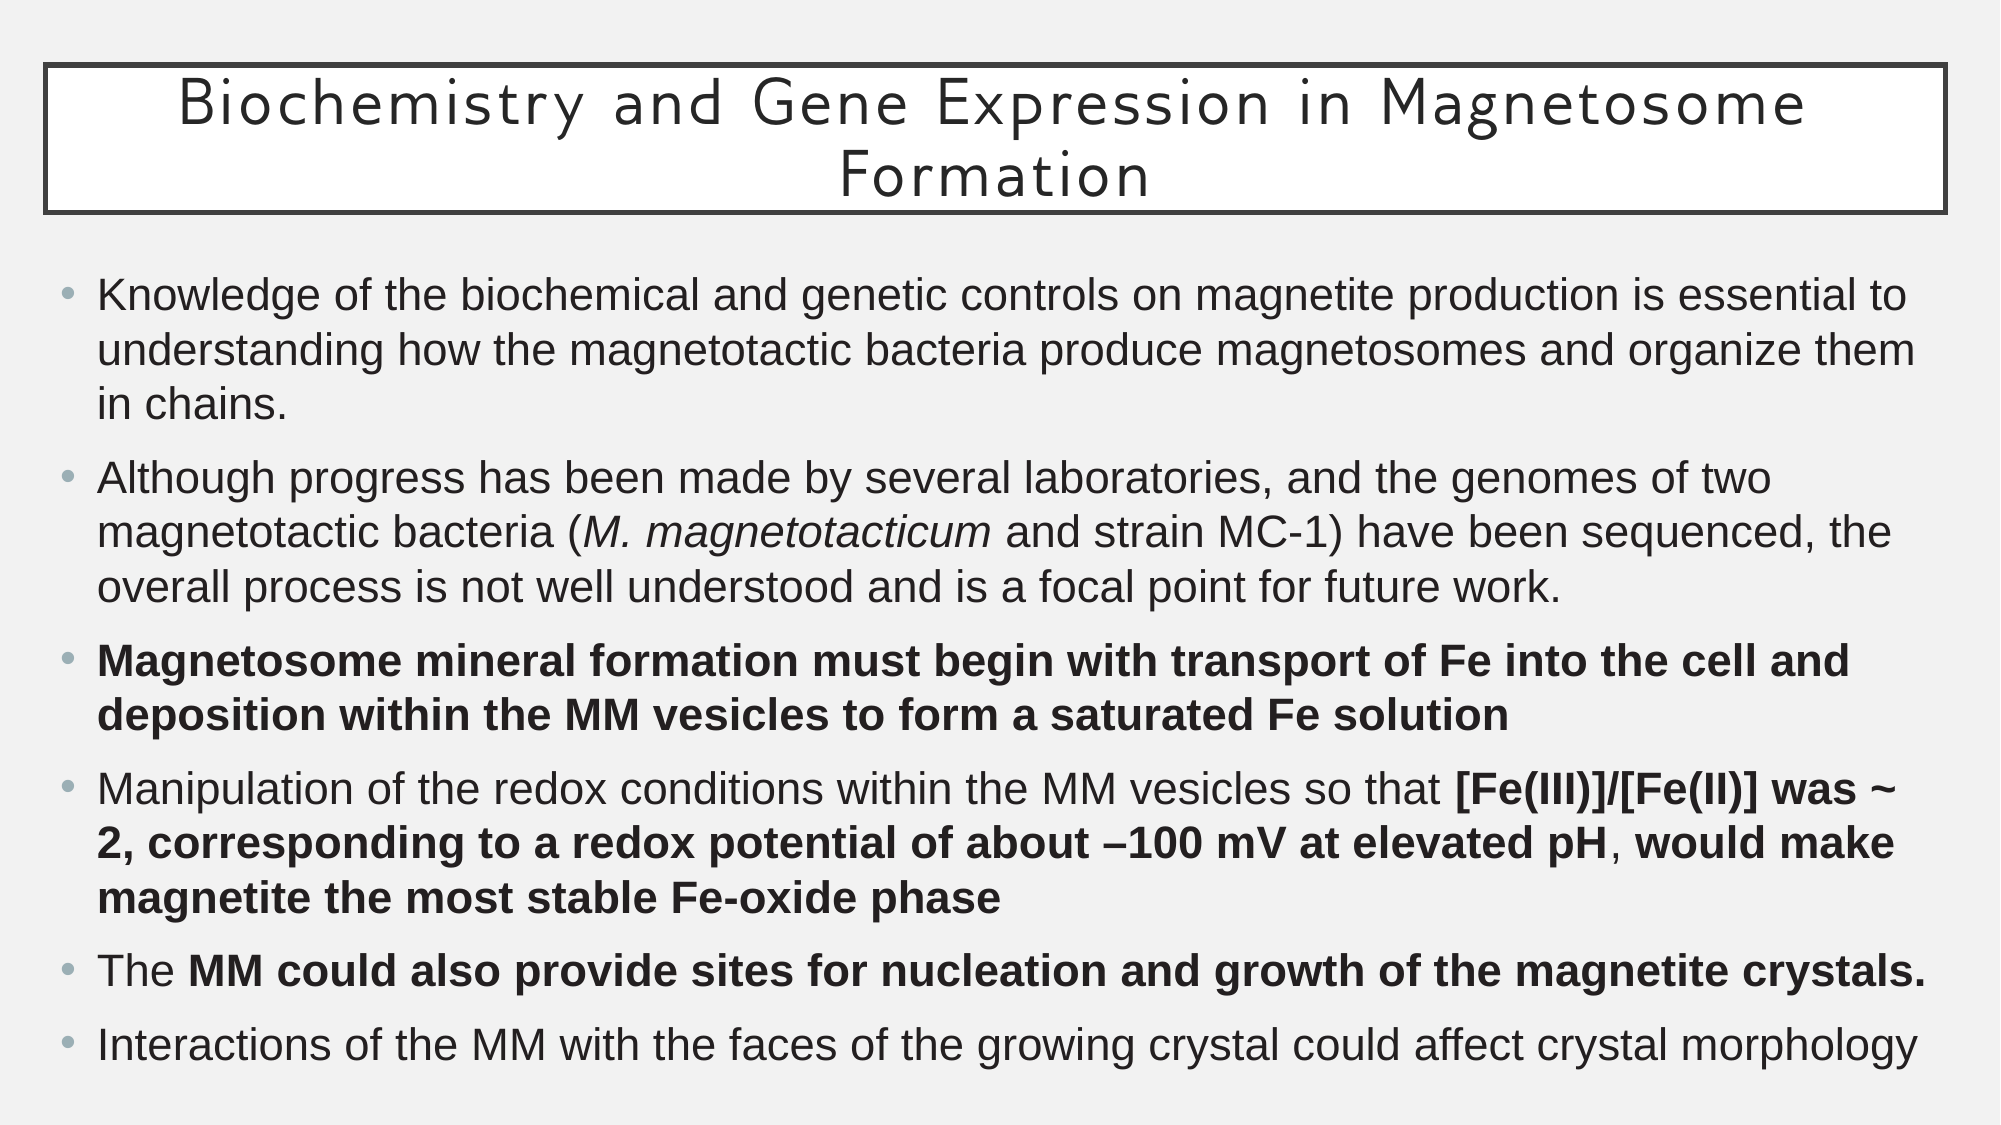

# Biochemistry and Gene Expression in Magnetosome Formation
Knowledge of the biochemical and genetic controls on magnetite production is essential to understanding how the magnetotactic bacteria produce magnetosomes and organize them in chains.
Although progress has been made by several laboratories, and the genomes of two magnetotactic bacteria (M. magnetotacticum and strain MC-1) have been sequenced, the overall process is not well understood and is a focal point for future work.
Magnetosome mineral formation must begin with transport of Fe into the cell and deposition within the MM vesicles to form a saturated Fe solution
Manipulation of the redox conditions within the MM vesicles so that [Fe(III)]/[Fe(II)] was ~ 2, corresponding to a redox potential of about –100 mV at elevated pH, would make magnetite the most stable Fe-oxide phase
The MM could also provide sites for nucleation and growth of the magnetite crystals.
Interactions of the MM with the faces of the growing crystal could affect crystal morphology